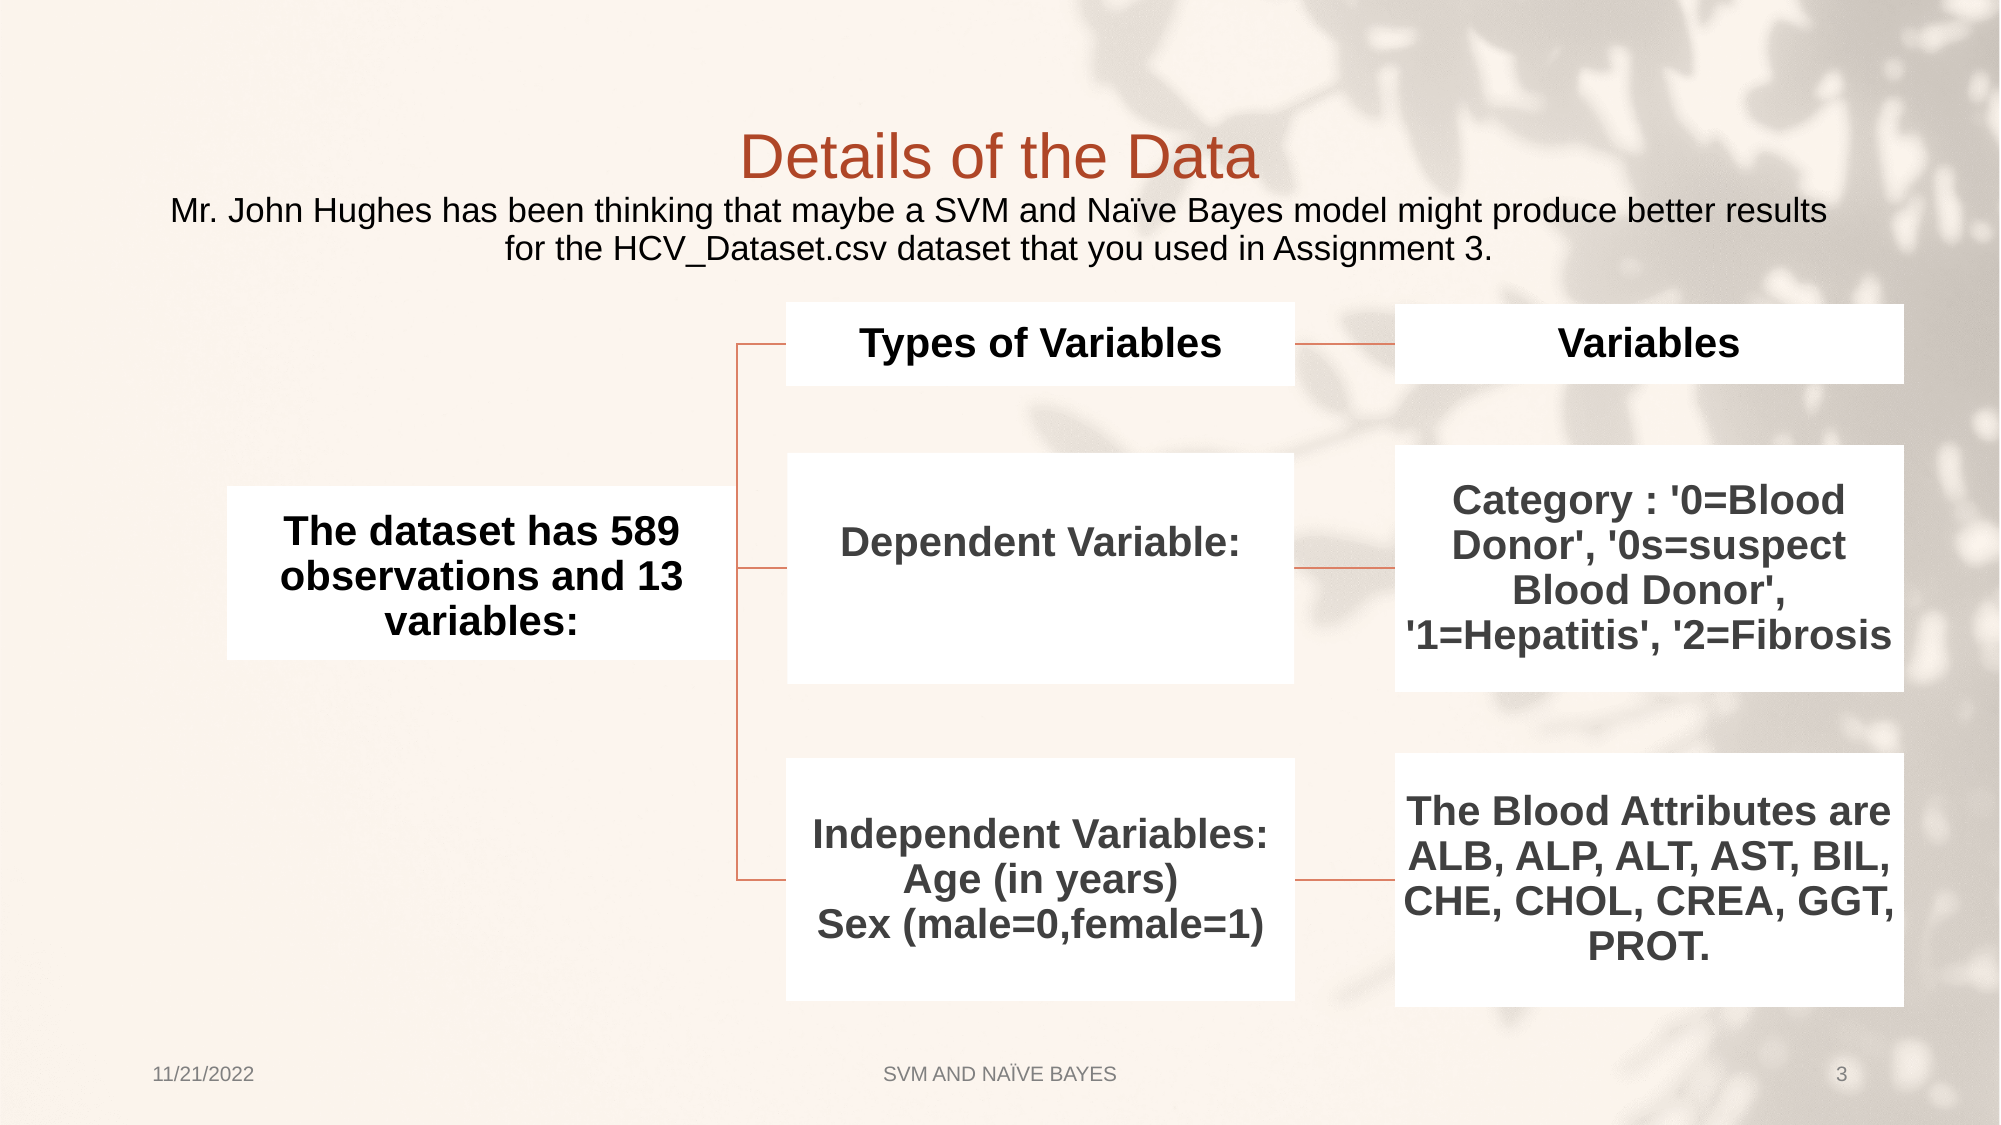

# Details of the Data Mr. John Hughes has been thinking that maybe a SVM and Naïve Bayes model might produce better results for the HCV_Dataset.csv dataset that you used in Assignment 3.
The dataset has 589 observations and 13 variables:
Types of Variables
Variables
Dependent Variable:
Category : '0=Blood Donor', '0s=suspect Blood Donor', '1=Hepatitis', '2=Fibrosis
Independent Variables:
Age (in years)
Sex (male=0,female=1)
The Blood Attributes are ALB, ALP, ALT, AST, BIL, CHE, CHOL, CREA, GGT, PROT.
11/21/2022
SVM AND NAÏVE BAYES
3